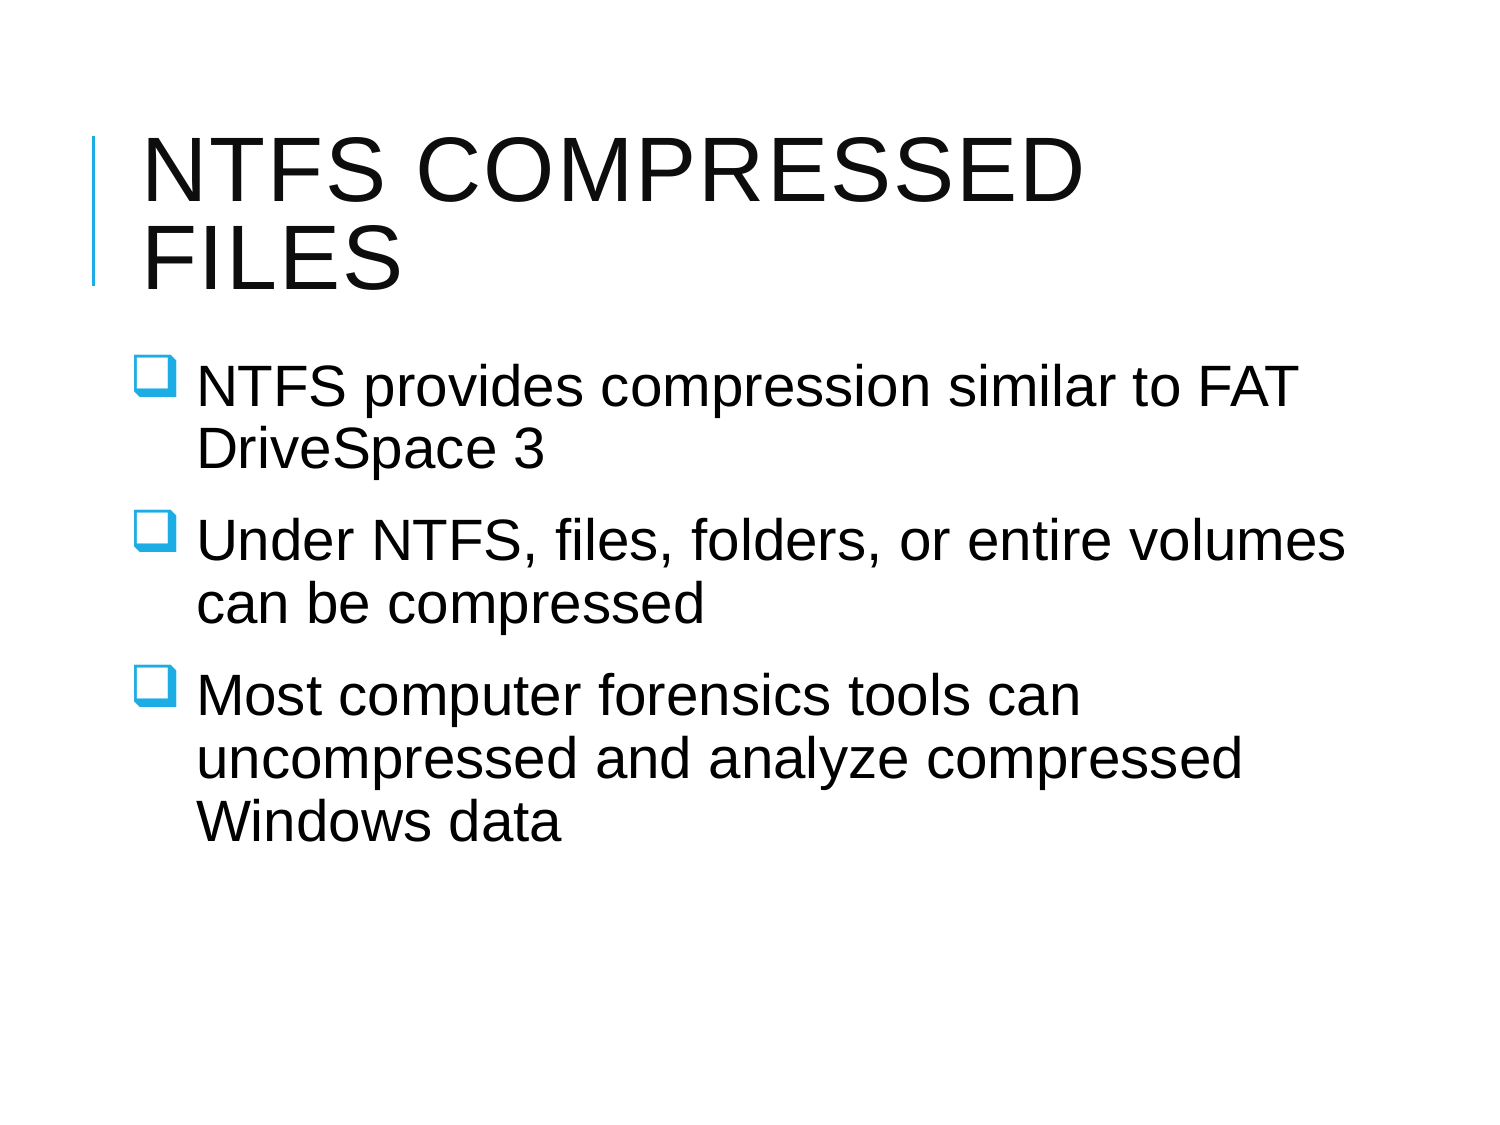

# NTFS Compressed Files
NTFS provides compression similar to FAT DriveSpace 3
Under NTFS, files, folders, or entire volumes can be compressed
Most computer forensics tools can uncompressed and analyze compressed Windows data